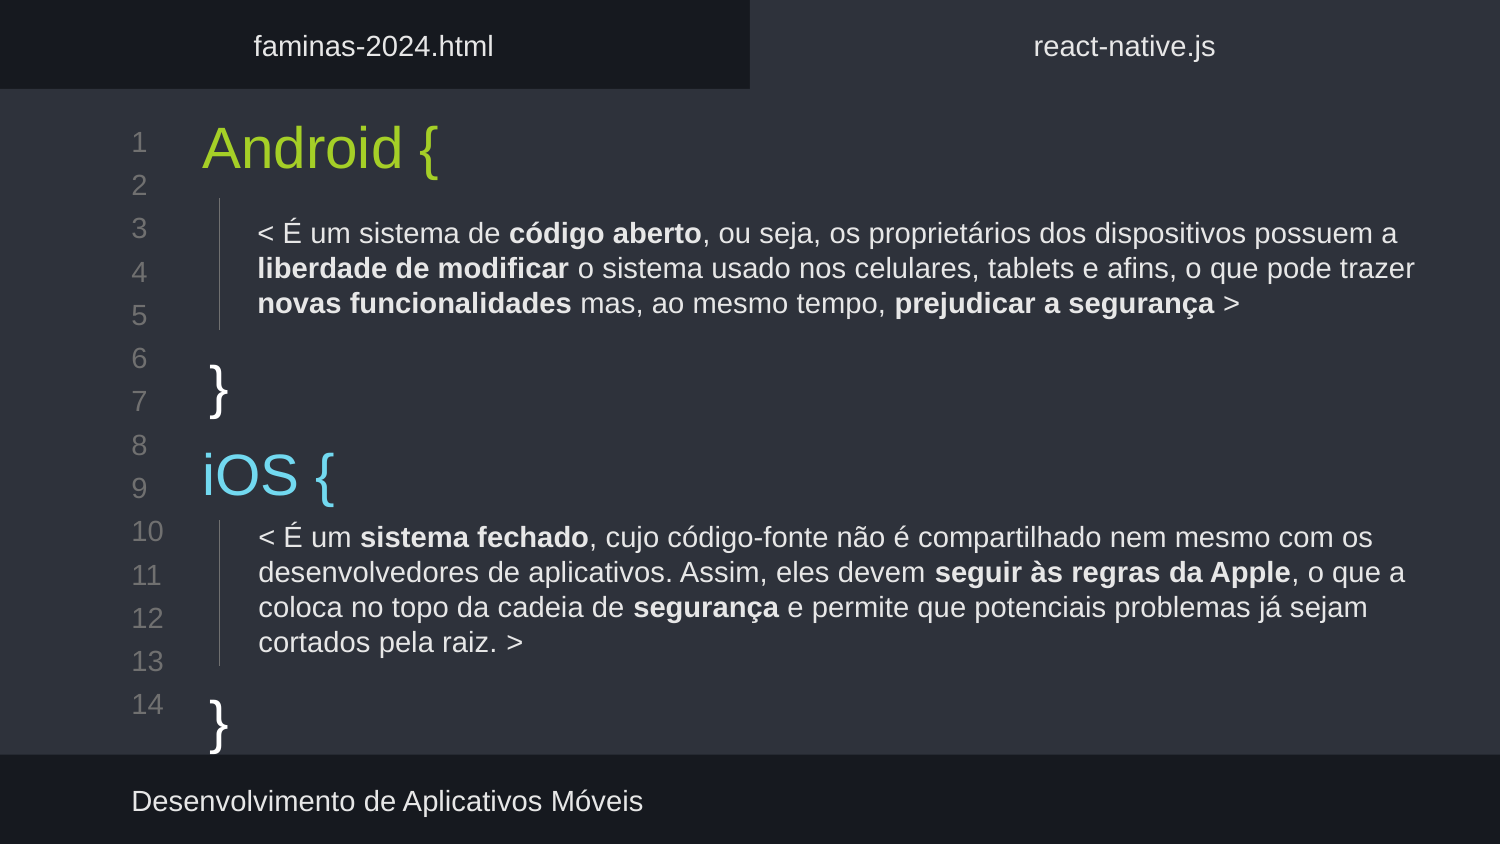

faminas-2024.html
react-native.js
# Android {
< É um sistema de código aberto, ou seja, os proprietários dos dispositivos possuem a liberdade de modificar o sistema usado nos celulares, tablets e afins, o que pode trazer novas funcionalidades mas, ao mesmo tempo, prejudicar a segurança >
}
iOS {
< É um sistema fechado, cujo código-fonte não é compartilhado nem mesmo com os desenvolvedores de aplicativos. Assim, eles devem seguir às regras da Apple, o que a coloca no topo da cadeia de segurança e permite que potenciais problemas já sejam cortados pela raiz. >
}
Desenvolvimento de Aplicativos Móveis